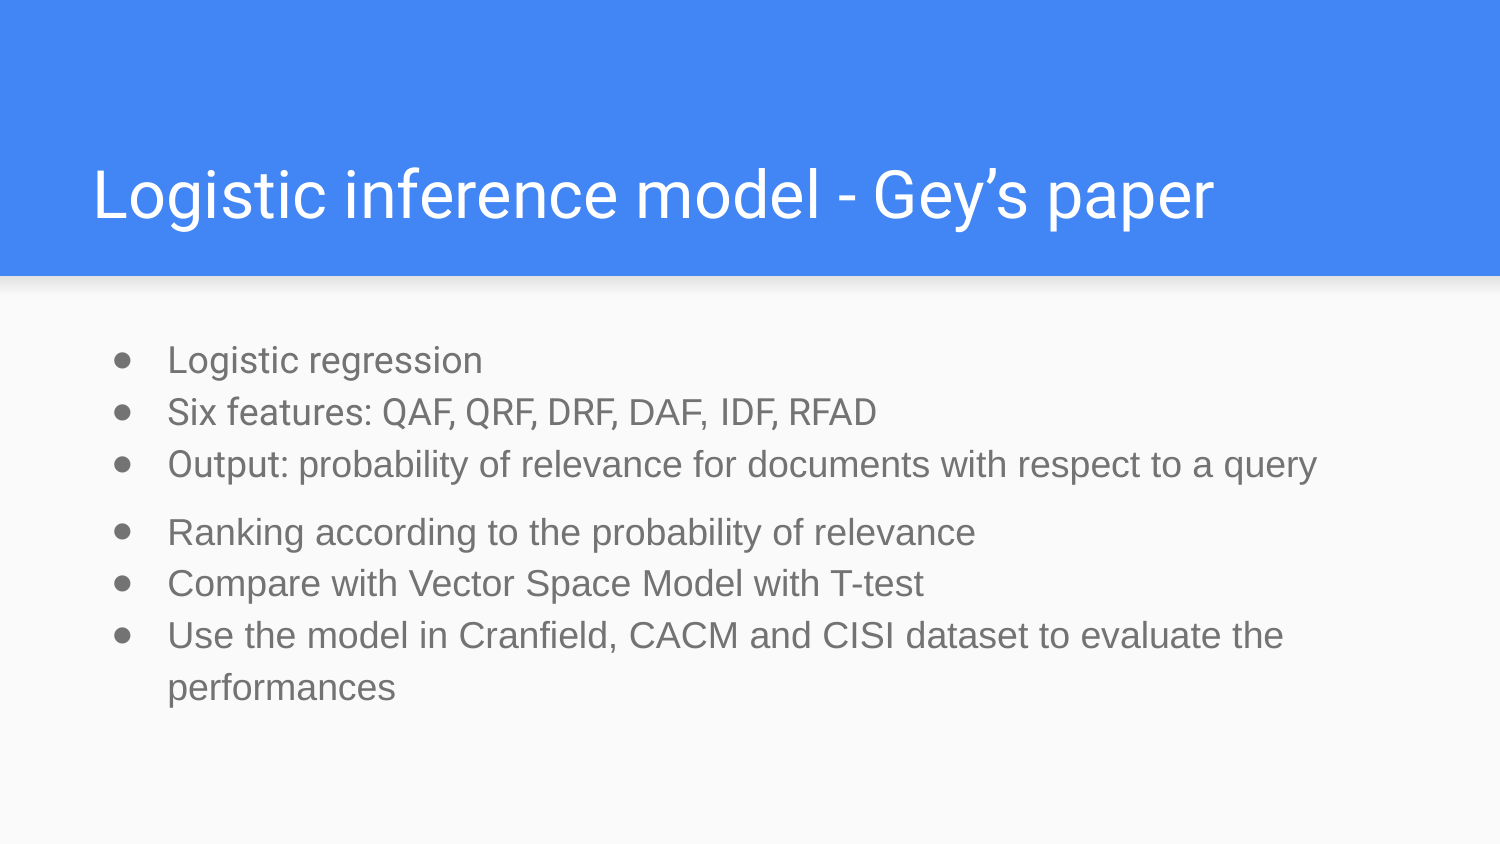

# Logistic inference model - Gey’s paper
Logistic regression
Six features: QAF, QRF, DRF, DAF, IDF, RFAD
Output: probability of relevance for documents with respect to a query
Ranking according to the probability of relevance
Compare with Vector Space Model with T-test
Use the model in Cranfield, CACM and CISI dataset to evaluate the performances